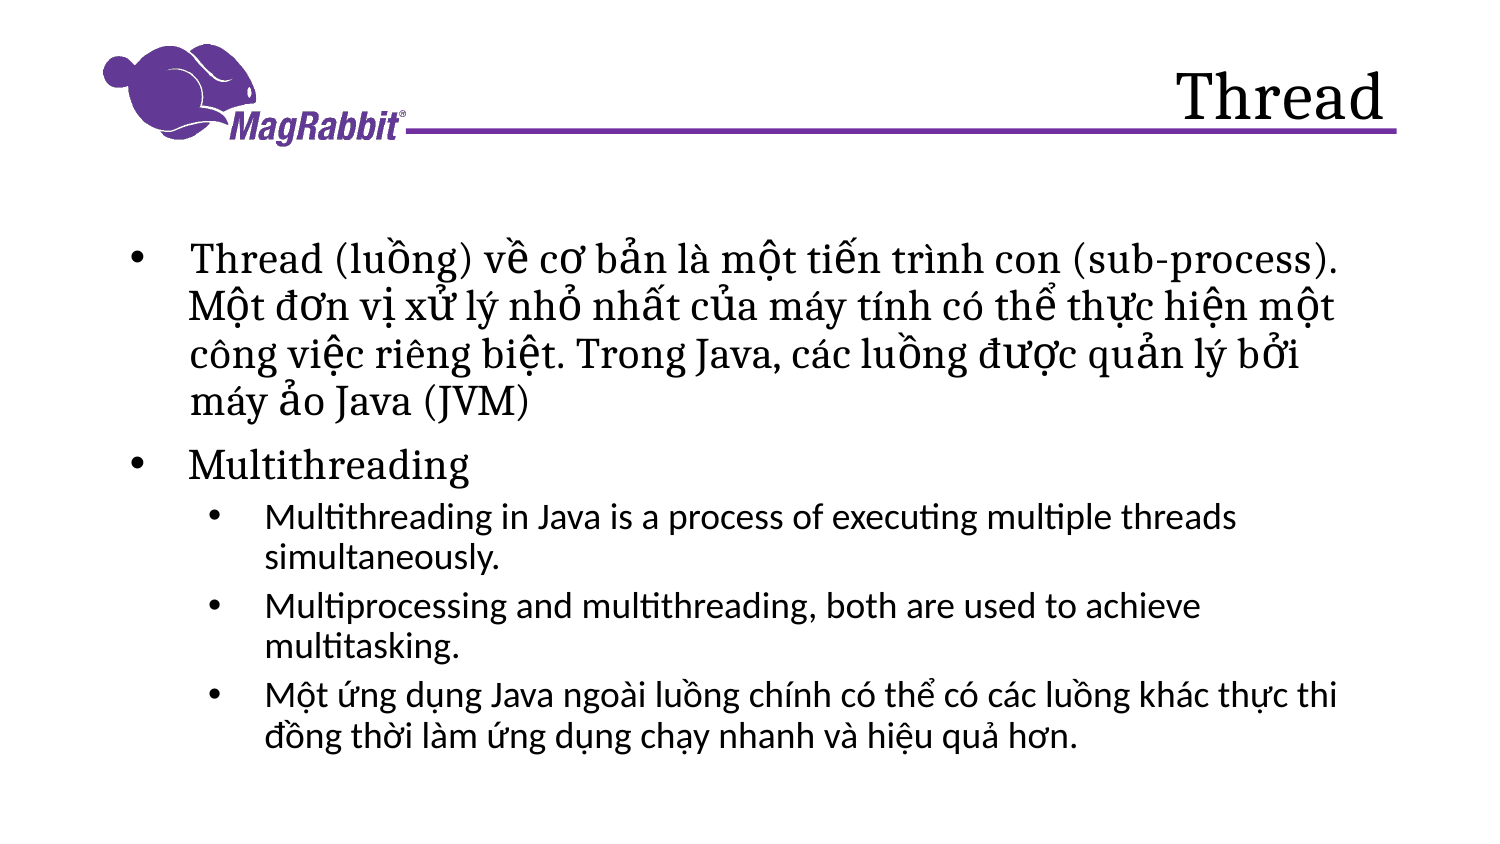

# Thread
Thread (luồng) về cơ bản là một tiến trình con (sub-process). Một đơn vị xử lý nhỏ nhất của máy tính có thể thực hiện một công việc riêng biệt. Trong Java, các luồng được quản lý bởi máy ảo Java (JVM)
Multithreading
Multithreading in Java is a process of executing multiple threads simultaneously.
Multiprocessing and multithreading, both are used to achieve multitasking.
Một ứng dụng Java ngoài luồng chính có thể có các luồng khác thực thi đồng thời làm ứng dụng chạy nhanh và hiệu quả hơn.